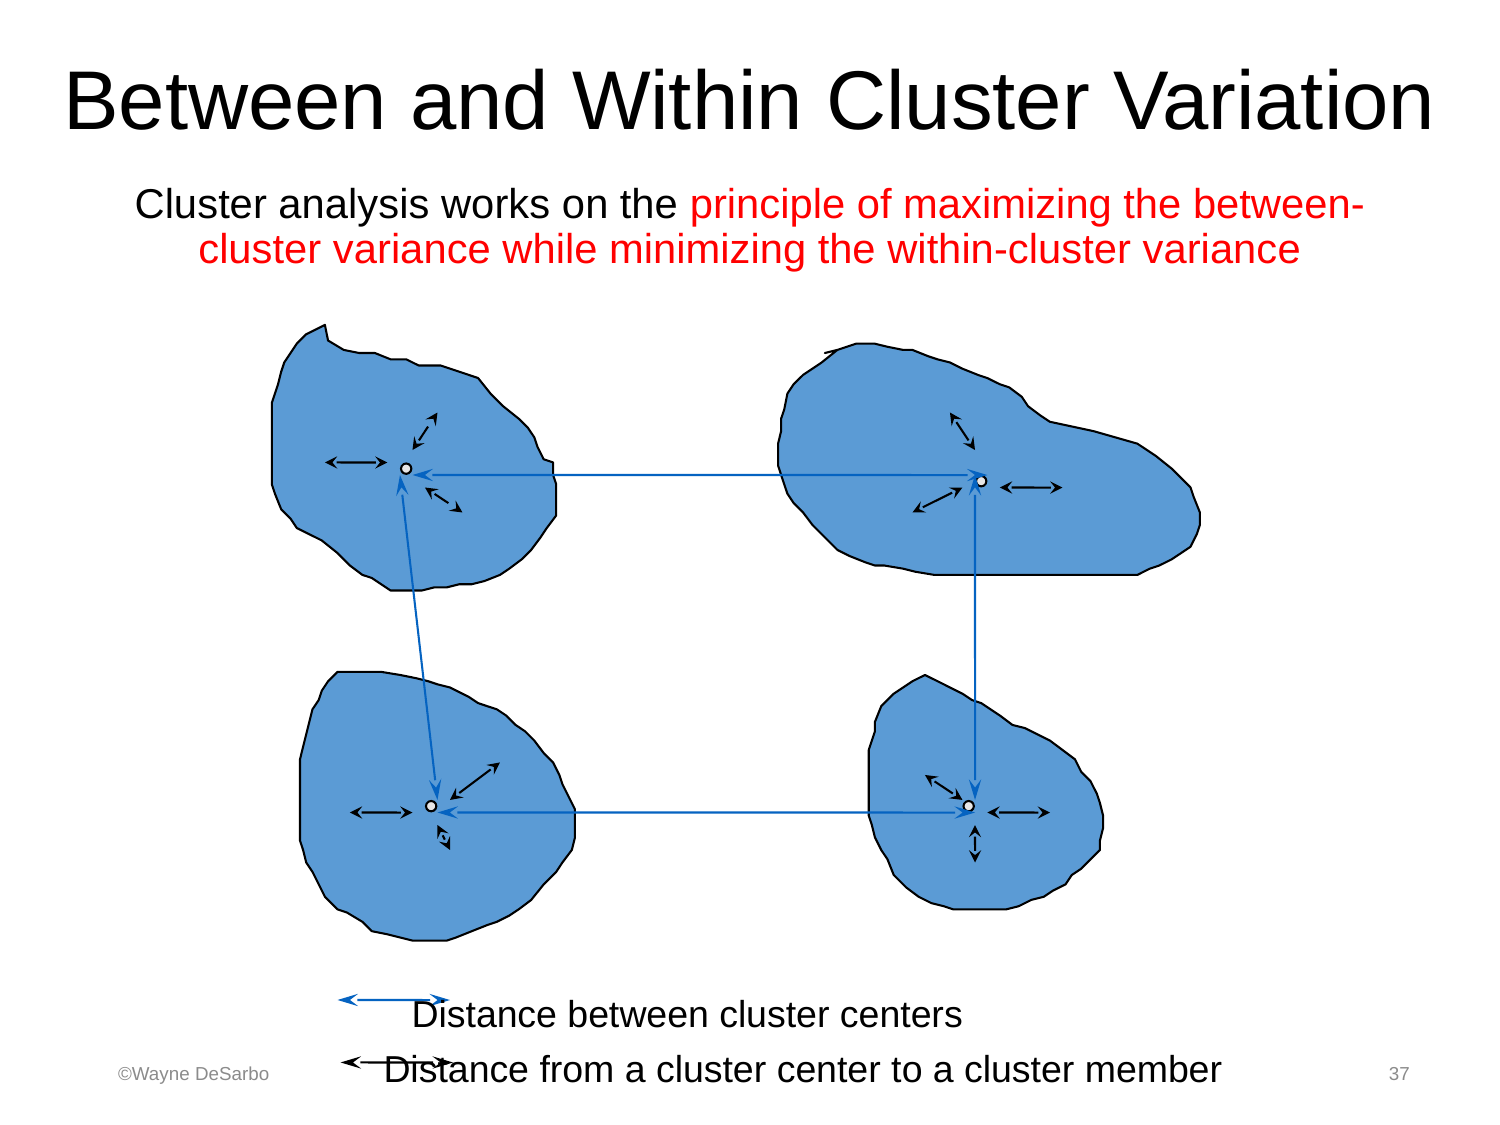

Between and Within Cluster Variation
Cluster analysis works on the principle of maximizing the between-cluster variance while minimizing the within-cluster variance

Distance between cluster centers

 Distance from a cluster center to a cluster member
37
©Wayne DeSarbo